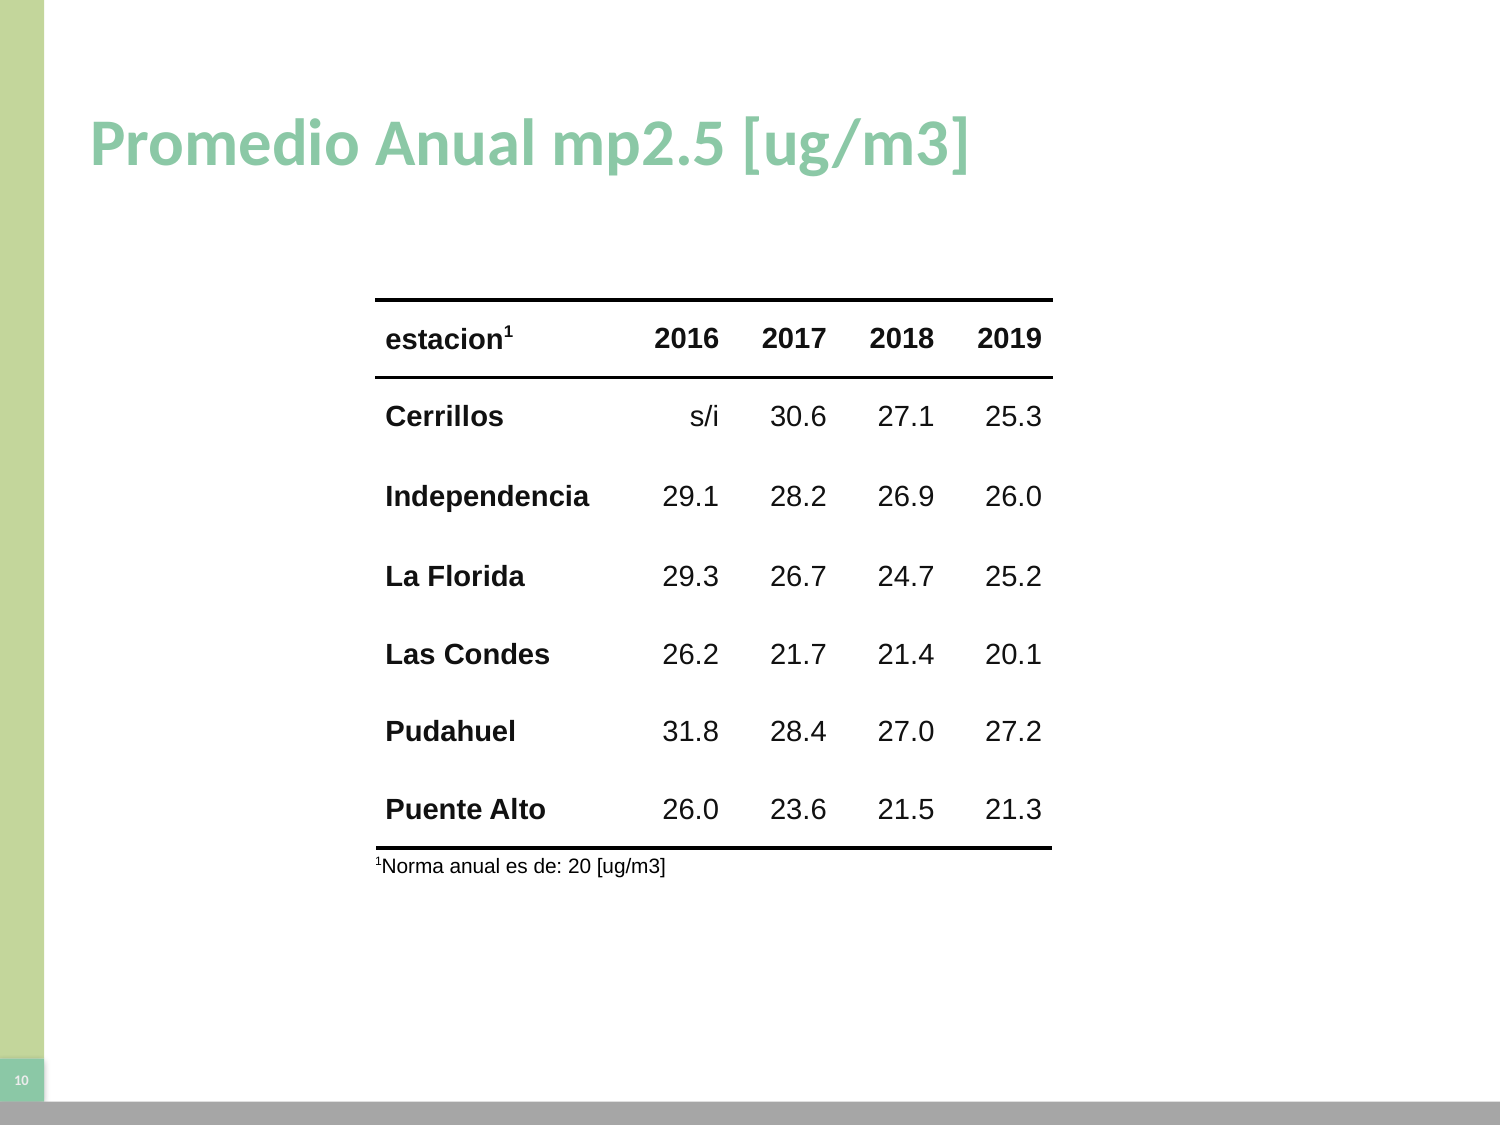

# Promedio Anual mp2.5 [ug/m3]
| estacion1 | 2016 | 2017 | 2018 | 2019 |
| --- | --- | --- | --- | --- |
| Cerrillos | s/i | 30.6 | 27.1 | 25.3 |
| Independencia | 29.1 | 28.2 | 26.9 | 26.0 |
| La Florida | 29.3 | 26.7 | 24.7 | 25.2 |
| Las Condes | 26.2 | 21.7 | 21.4 | 20.1 |
| Pudahuel | 31.8 | 28.4 | 27.0 | 27.2 |
| Puente Alto | 26.0 | 23.6 | 21.5 | 21.3 |
| 1Norma anual es de: 20 [ug/m3] | 1 | 1 | 1 | 1 |